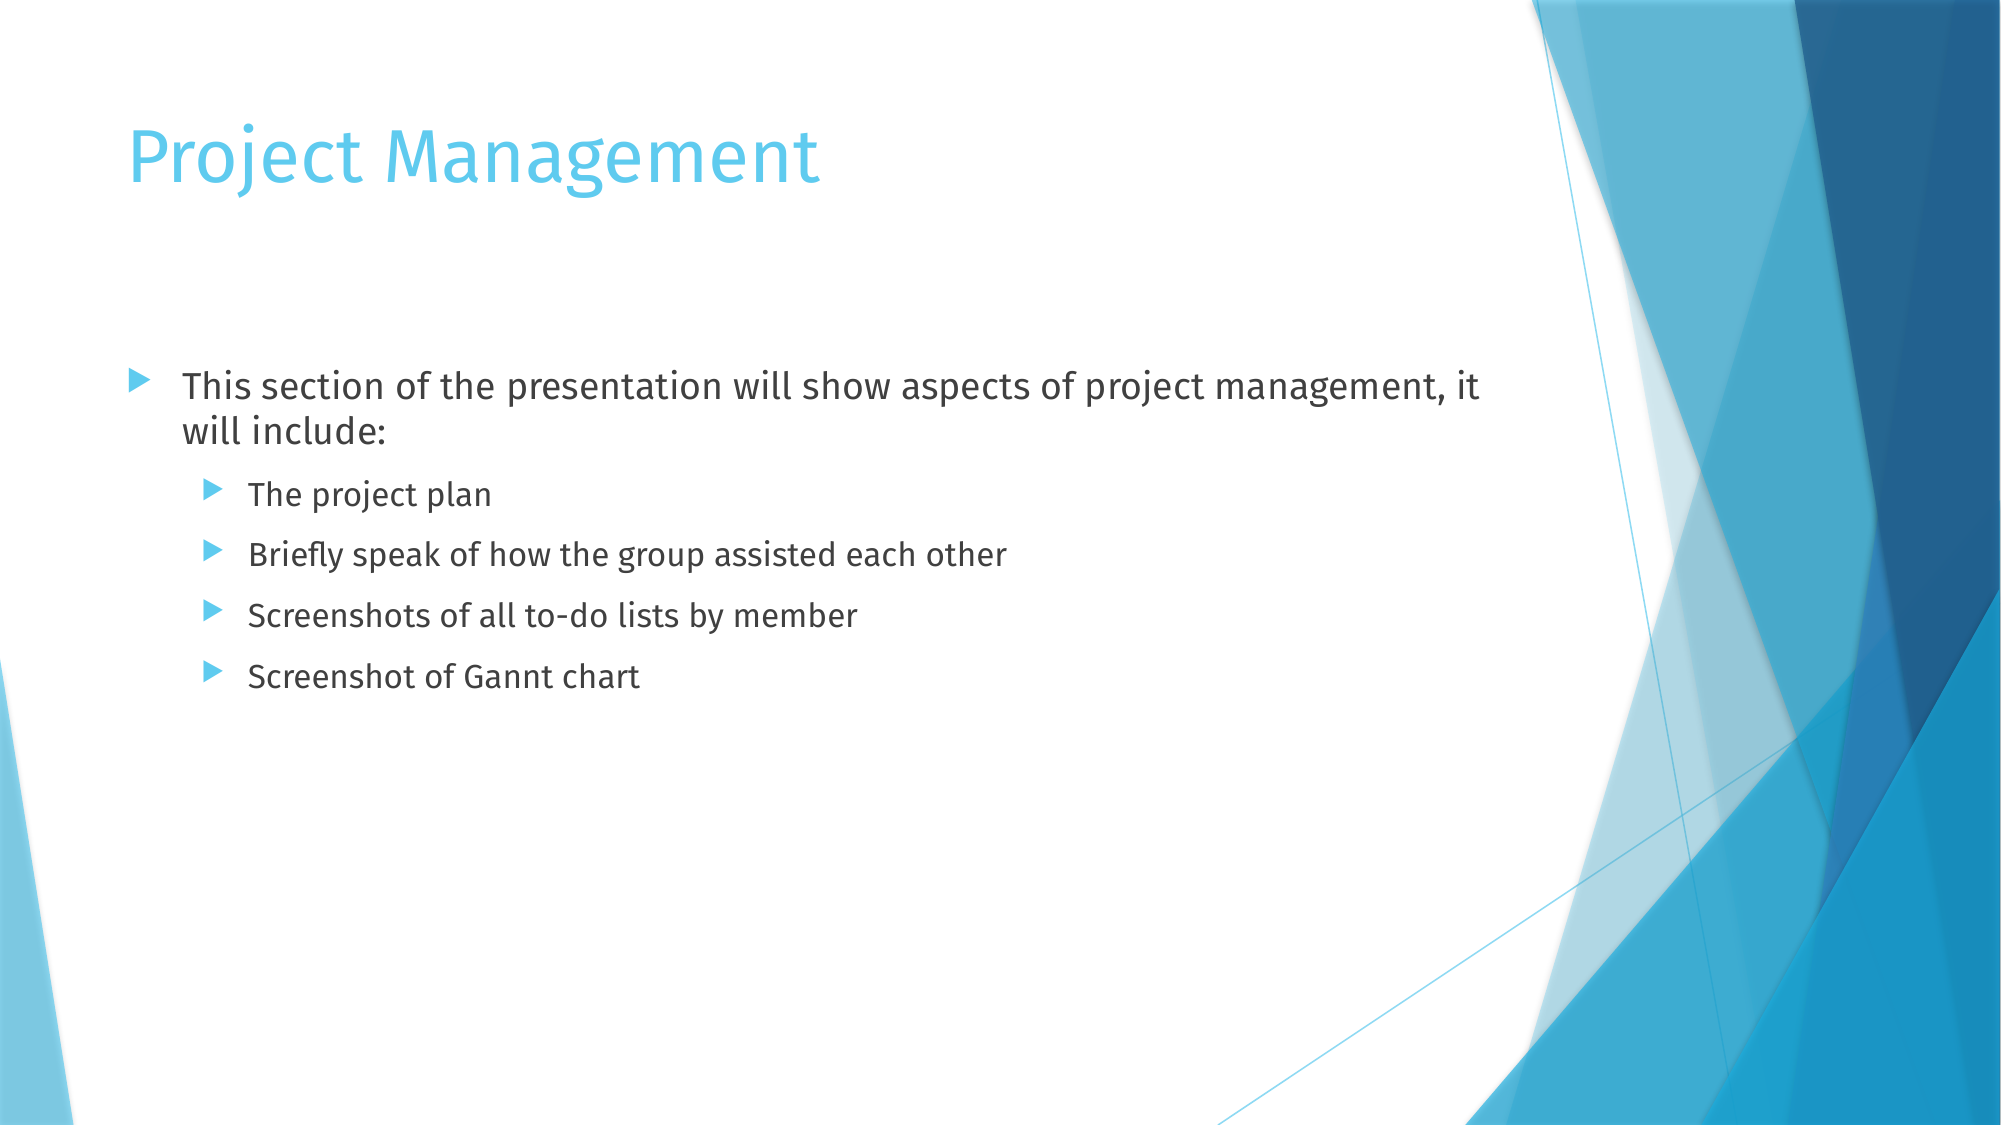

# Project Management
This section of the presentation will show aspects of project management, it will include:
The project plan
Briefly speak of how the group assisted each other
Screenshots of all to-do lists by member
Screenshot of Gannt chart